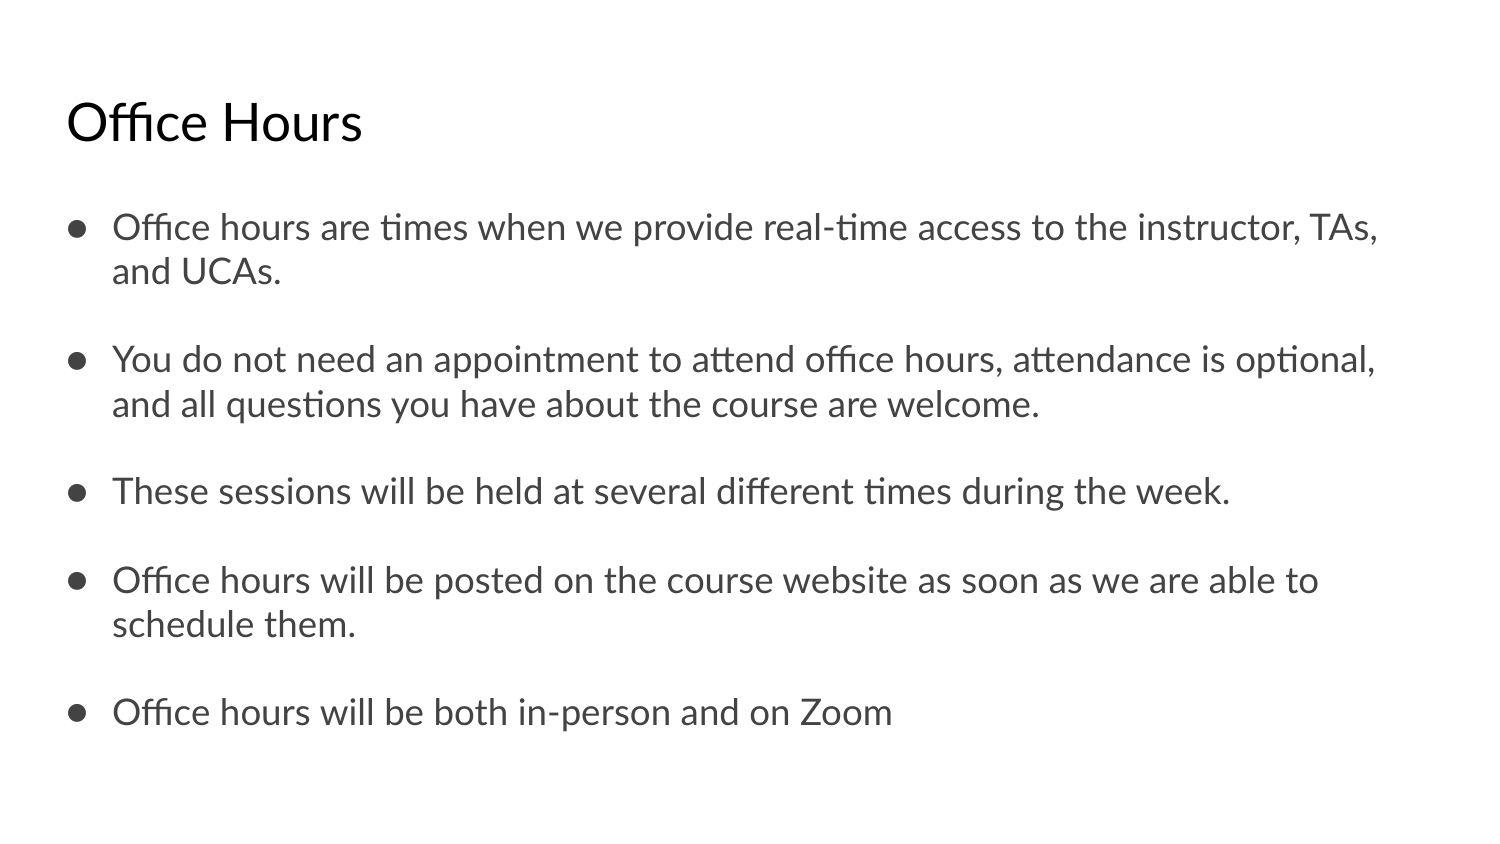

# Office Hours
Office hours are times when we provide real-time access to the instructor, TAs, and UCAs.
You do not need an appointment to attend office hours, attendance is optional, and all questions you have about the course are welcome.
These sessions will be held at several different times during the week.
Office hours will be posted on the course website as soon as we are able to schedule them.
Office hours will be both in-person and on Zoom